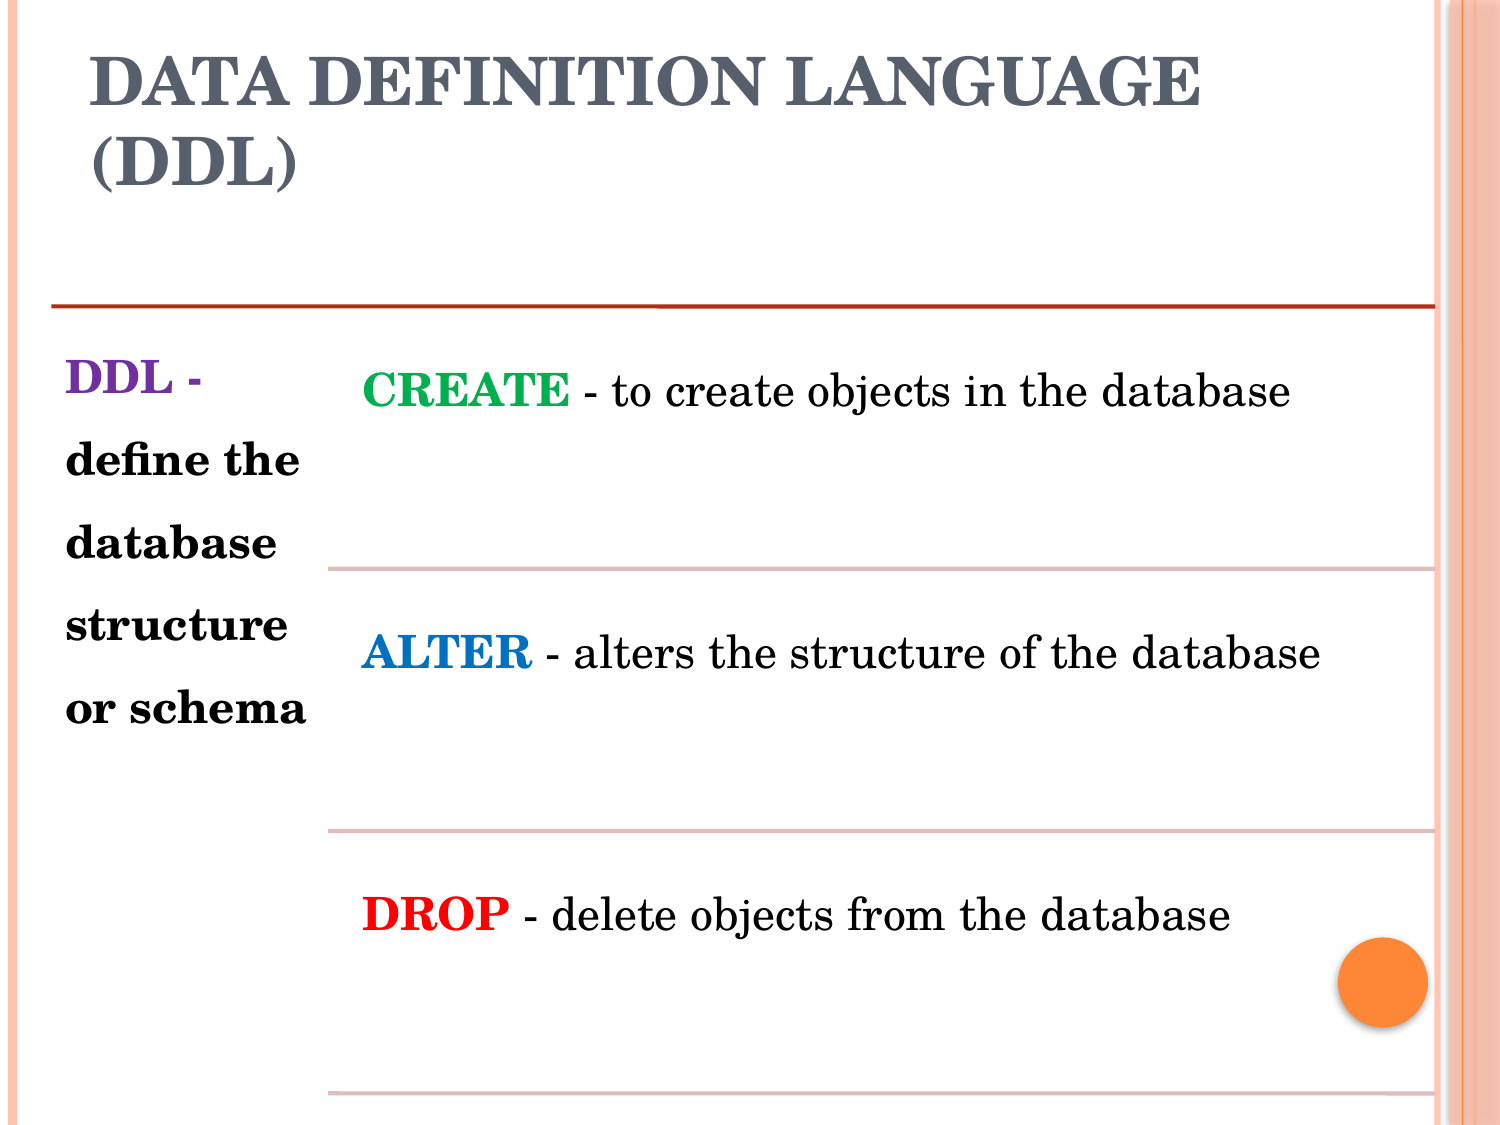

# Data Definition language (DDL)
DDL - define the database structure or schema
CREATE - to create objects in the database
ALTER - alters the structure of the database
DROP - delete objects from the database